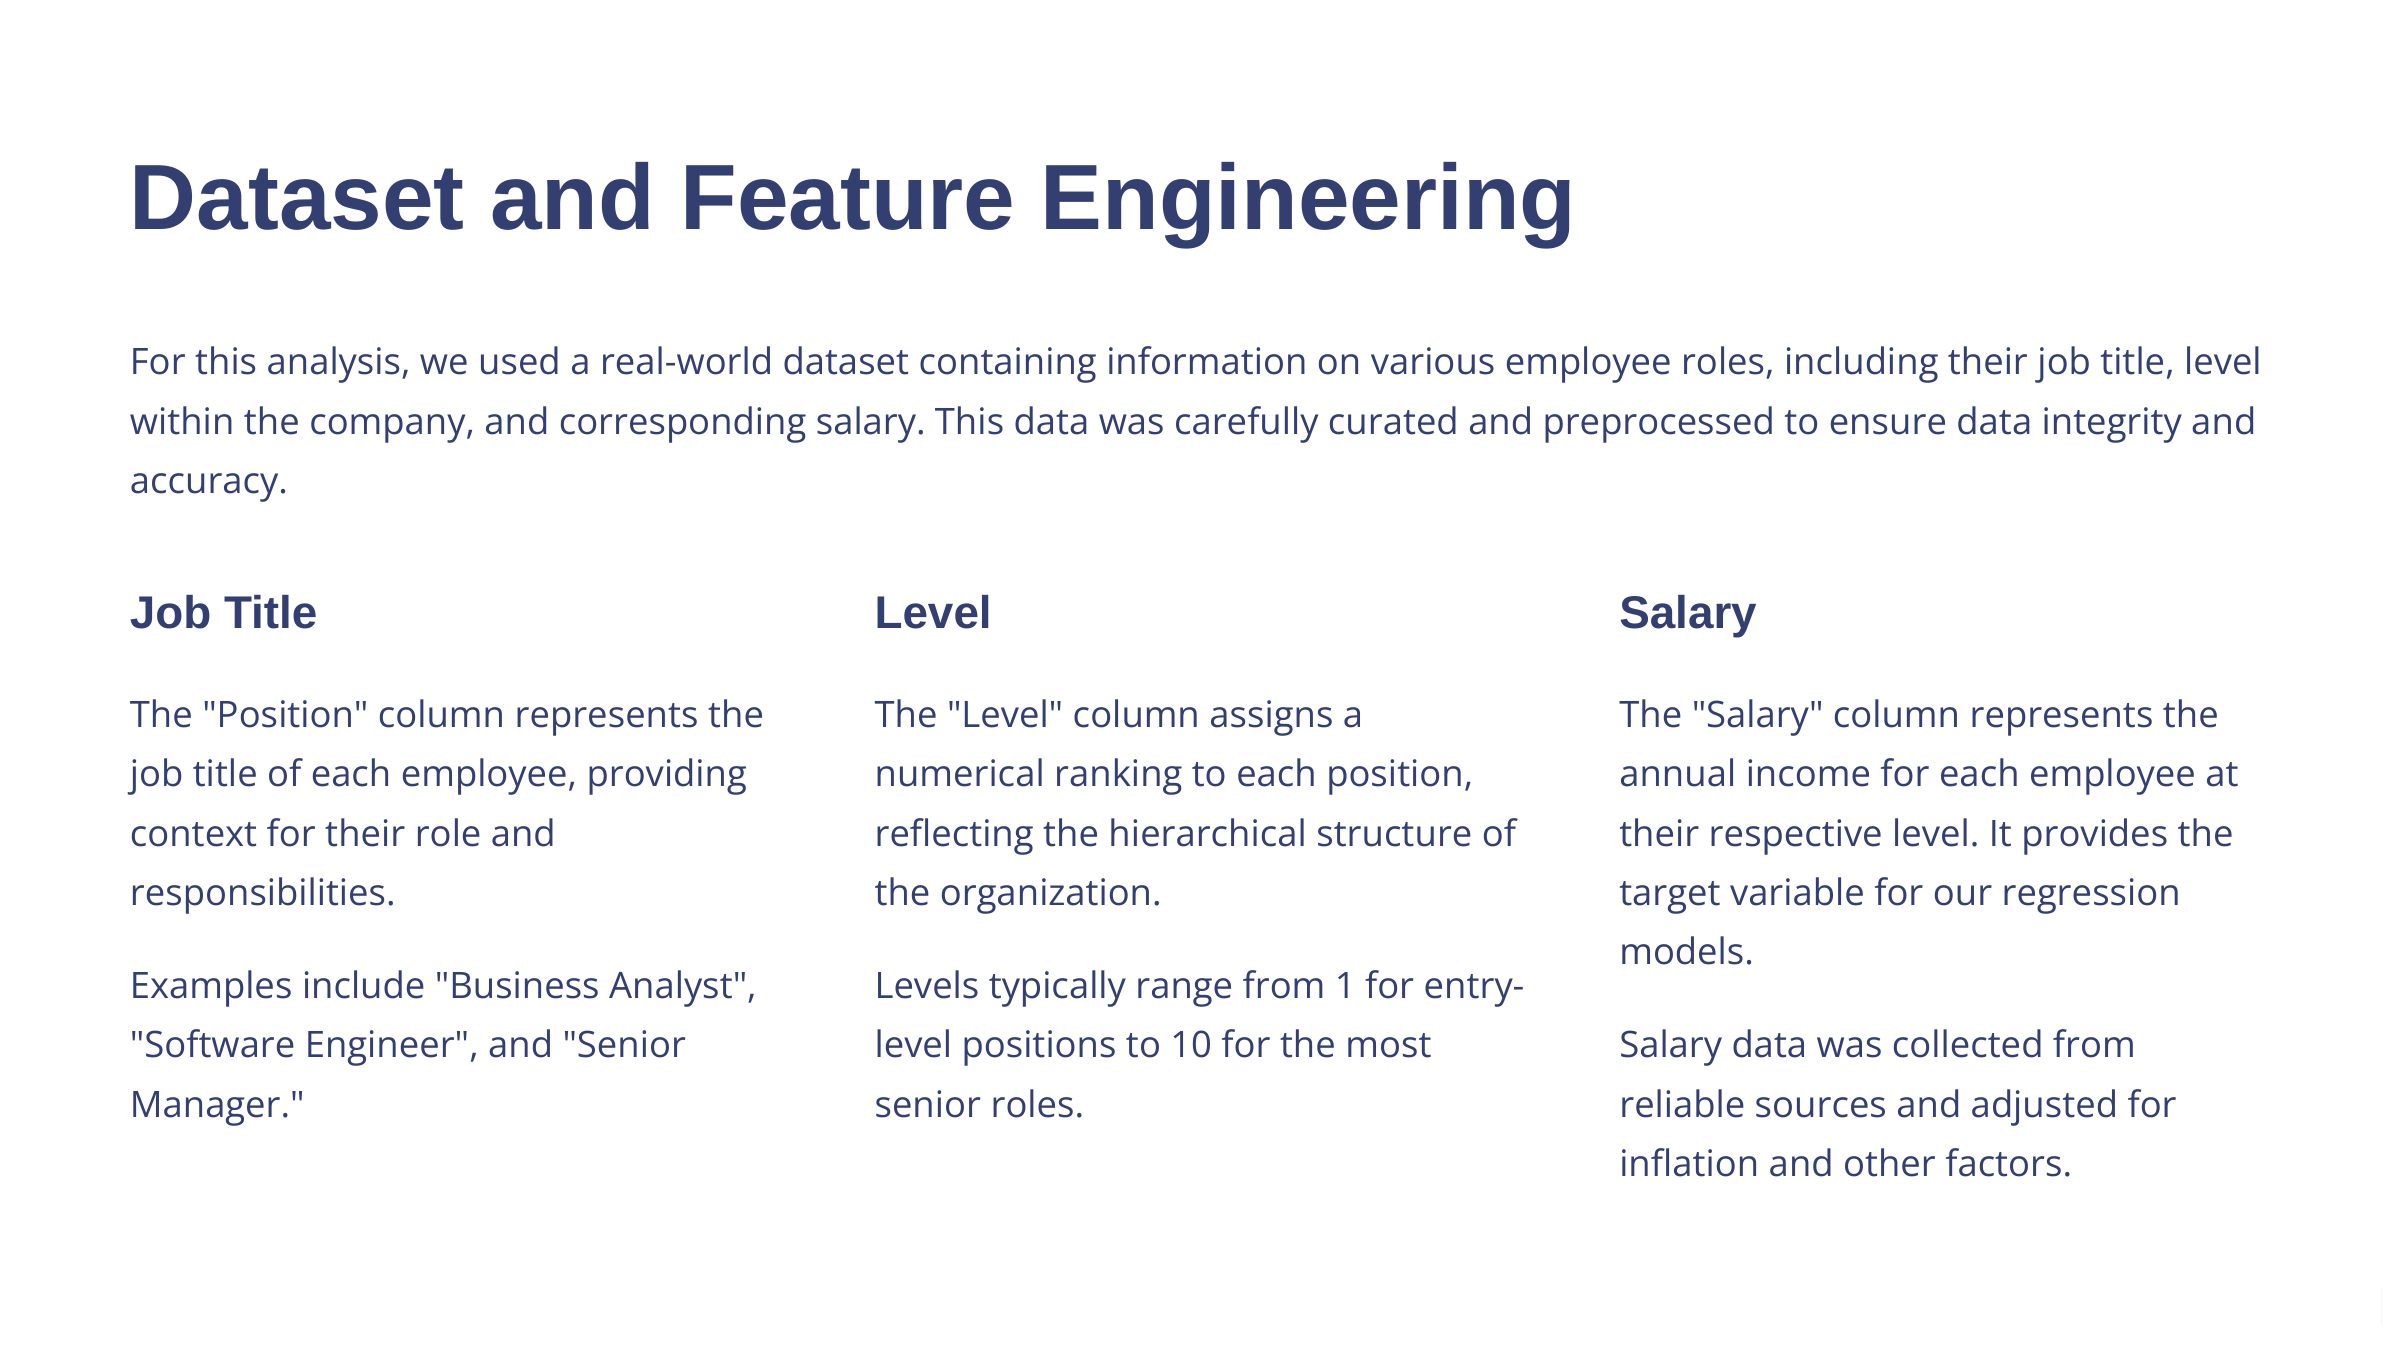

Dataset and Feature Engineering
For this analysis, we used a real-world dataset containing information on various employee roles, including their job title, level within the company, and corresponding salary. This data was carefully curated and preprocessed to ensure data integrity and accuracy.
Job Title
Level
Salary
The "Position" column represents the job title of each employee, providing context for their role and responsibilities.
The "Level" column assigns a numerical ranking to each position, reflecting the hierarchical structure of the organization.
The "Salary" column represents the annual income for each employee at their respective level. It provides the target variable for our regression models.
Examples include "Business Analyst", "Software Engineer", and "Senior Manager."
Levels typically range from 1 for entry-level positions to 10 for the most senior roles.
Salary data was collected from reliable sources and adjusted for inflation and other factors.